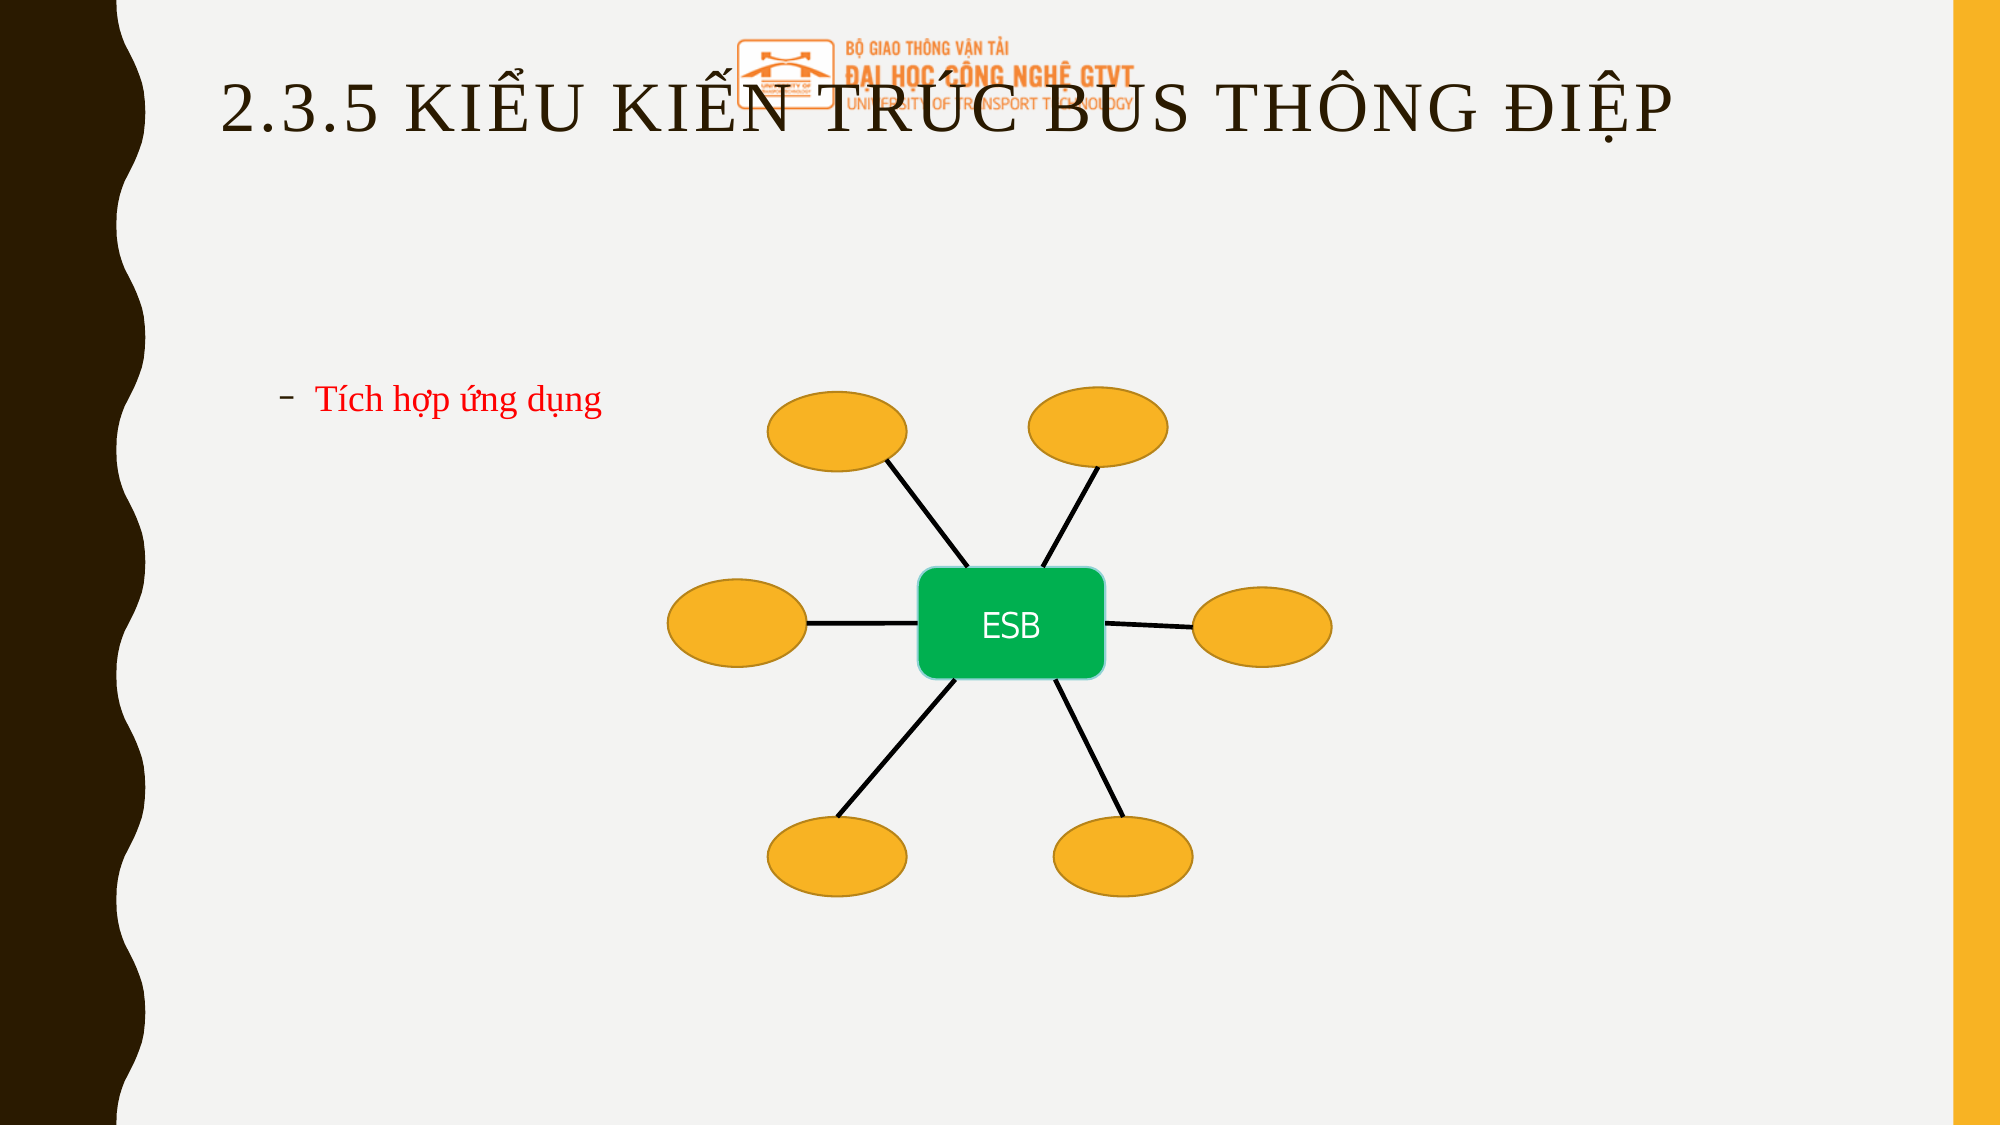

# 2.3.5 Kiểu kiến trúc bus thông điệp
Tích hợp ứng dụng

ESB